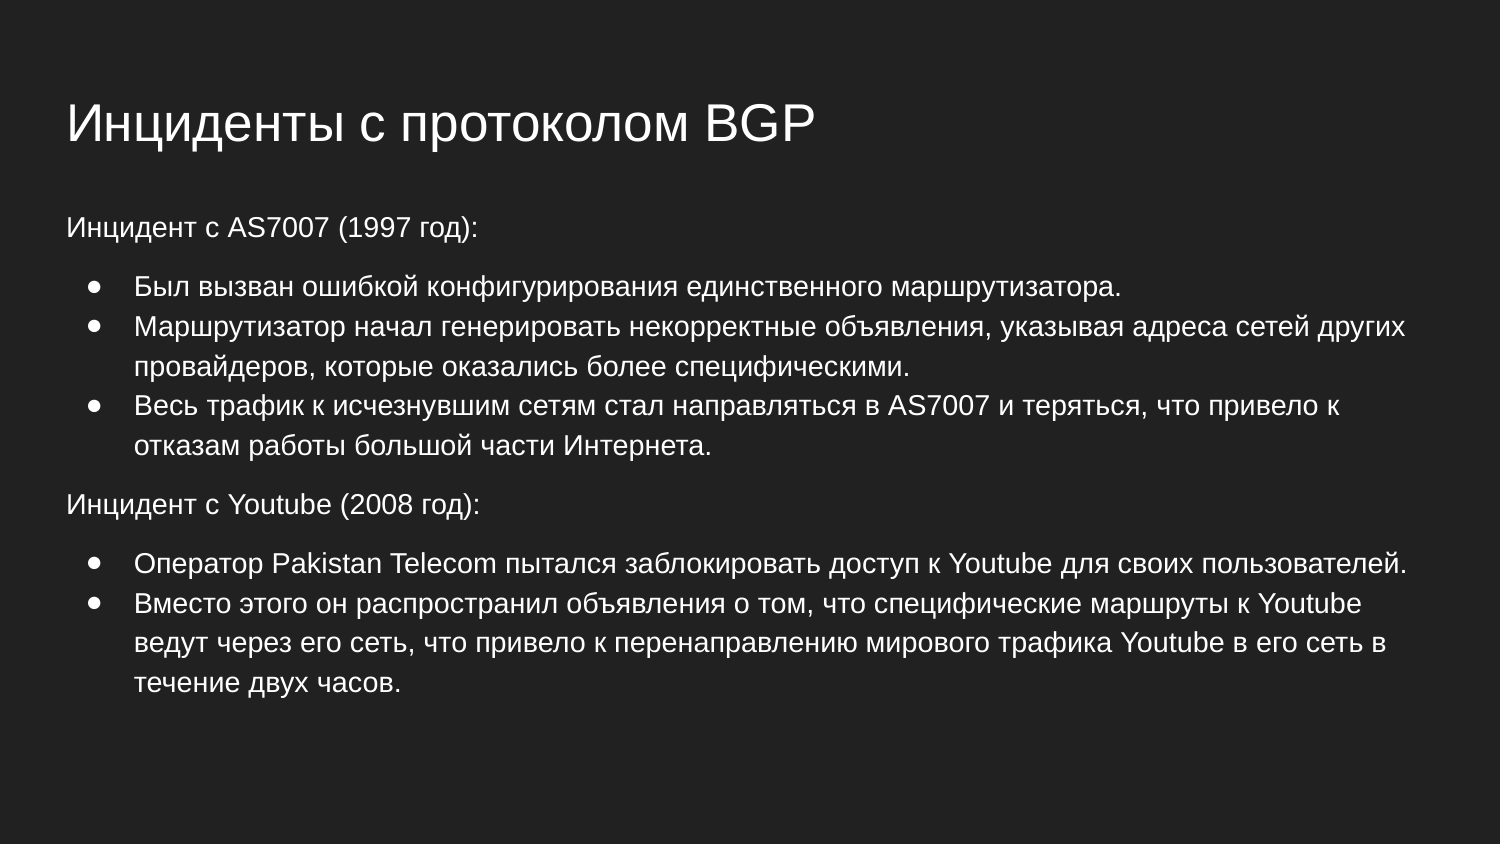

# Инциденты с протоколом BGP
Инцидент с AS7007 (1997 год):
Был вызван ошибкой конфигурирования единственного маршрутизатора.
Маршрутизатор начал генерировать некорректные объявления, указывая адреса сетей других провайдеров, которые оказались более специфическими.
Весь трафик к исчезнувшим сетям стал направляться в AS7007 и теряться, что привело к отказам работы большой части Интернета.
Инцидент с Youtube (2008 год):
Оператор Pakistan Telecom пытался заблокировать доступ к Youtube для своих пользователей.
Вместо этого он распространил объявления о том, что специфические маршруты к Youtube ведут через его сеть, что привело к перенаправлению мирового трафика Youtube в его сеть в течение двух часов.